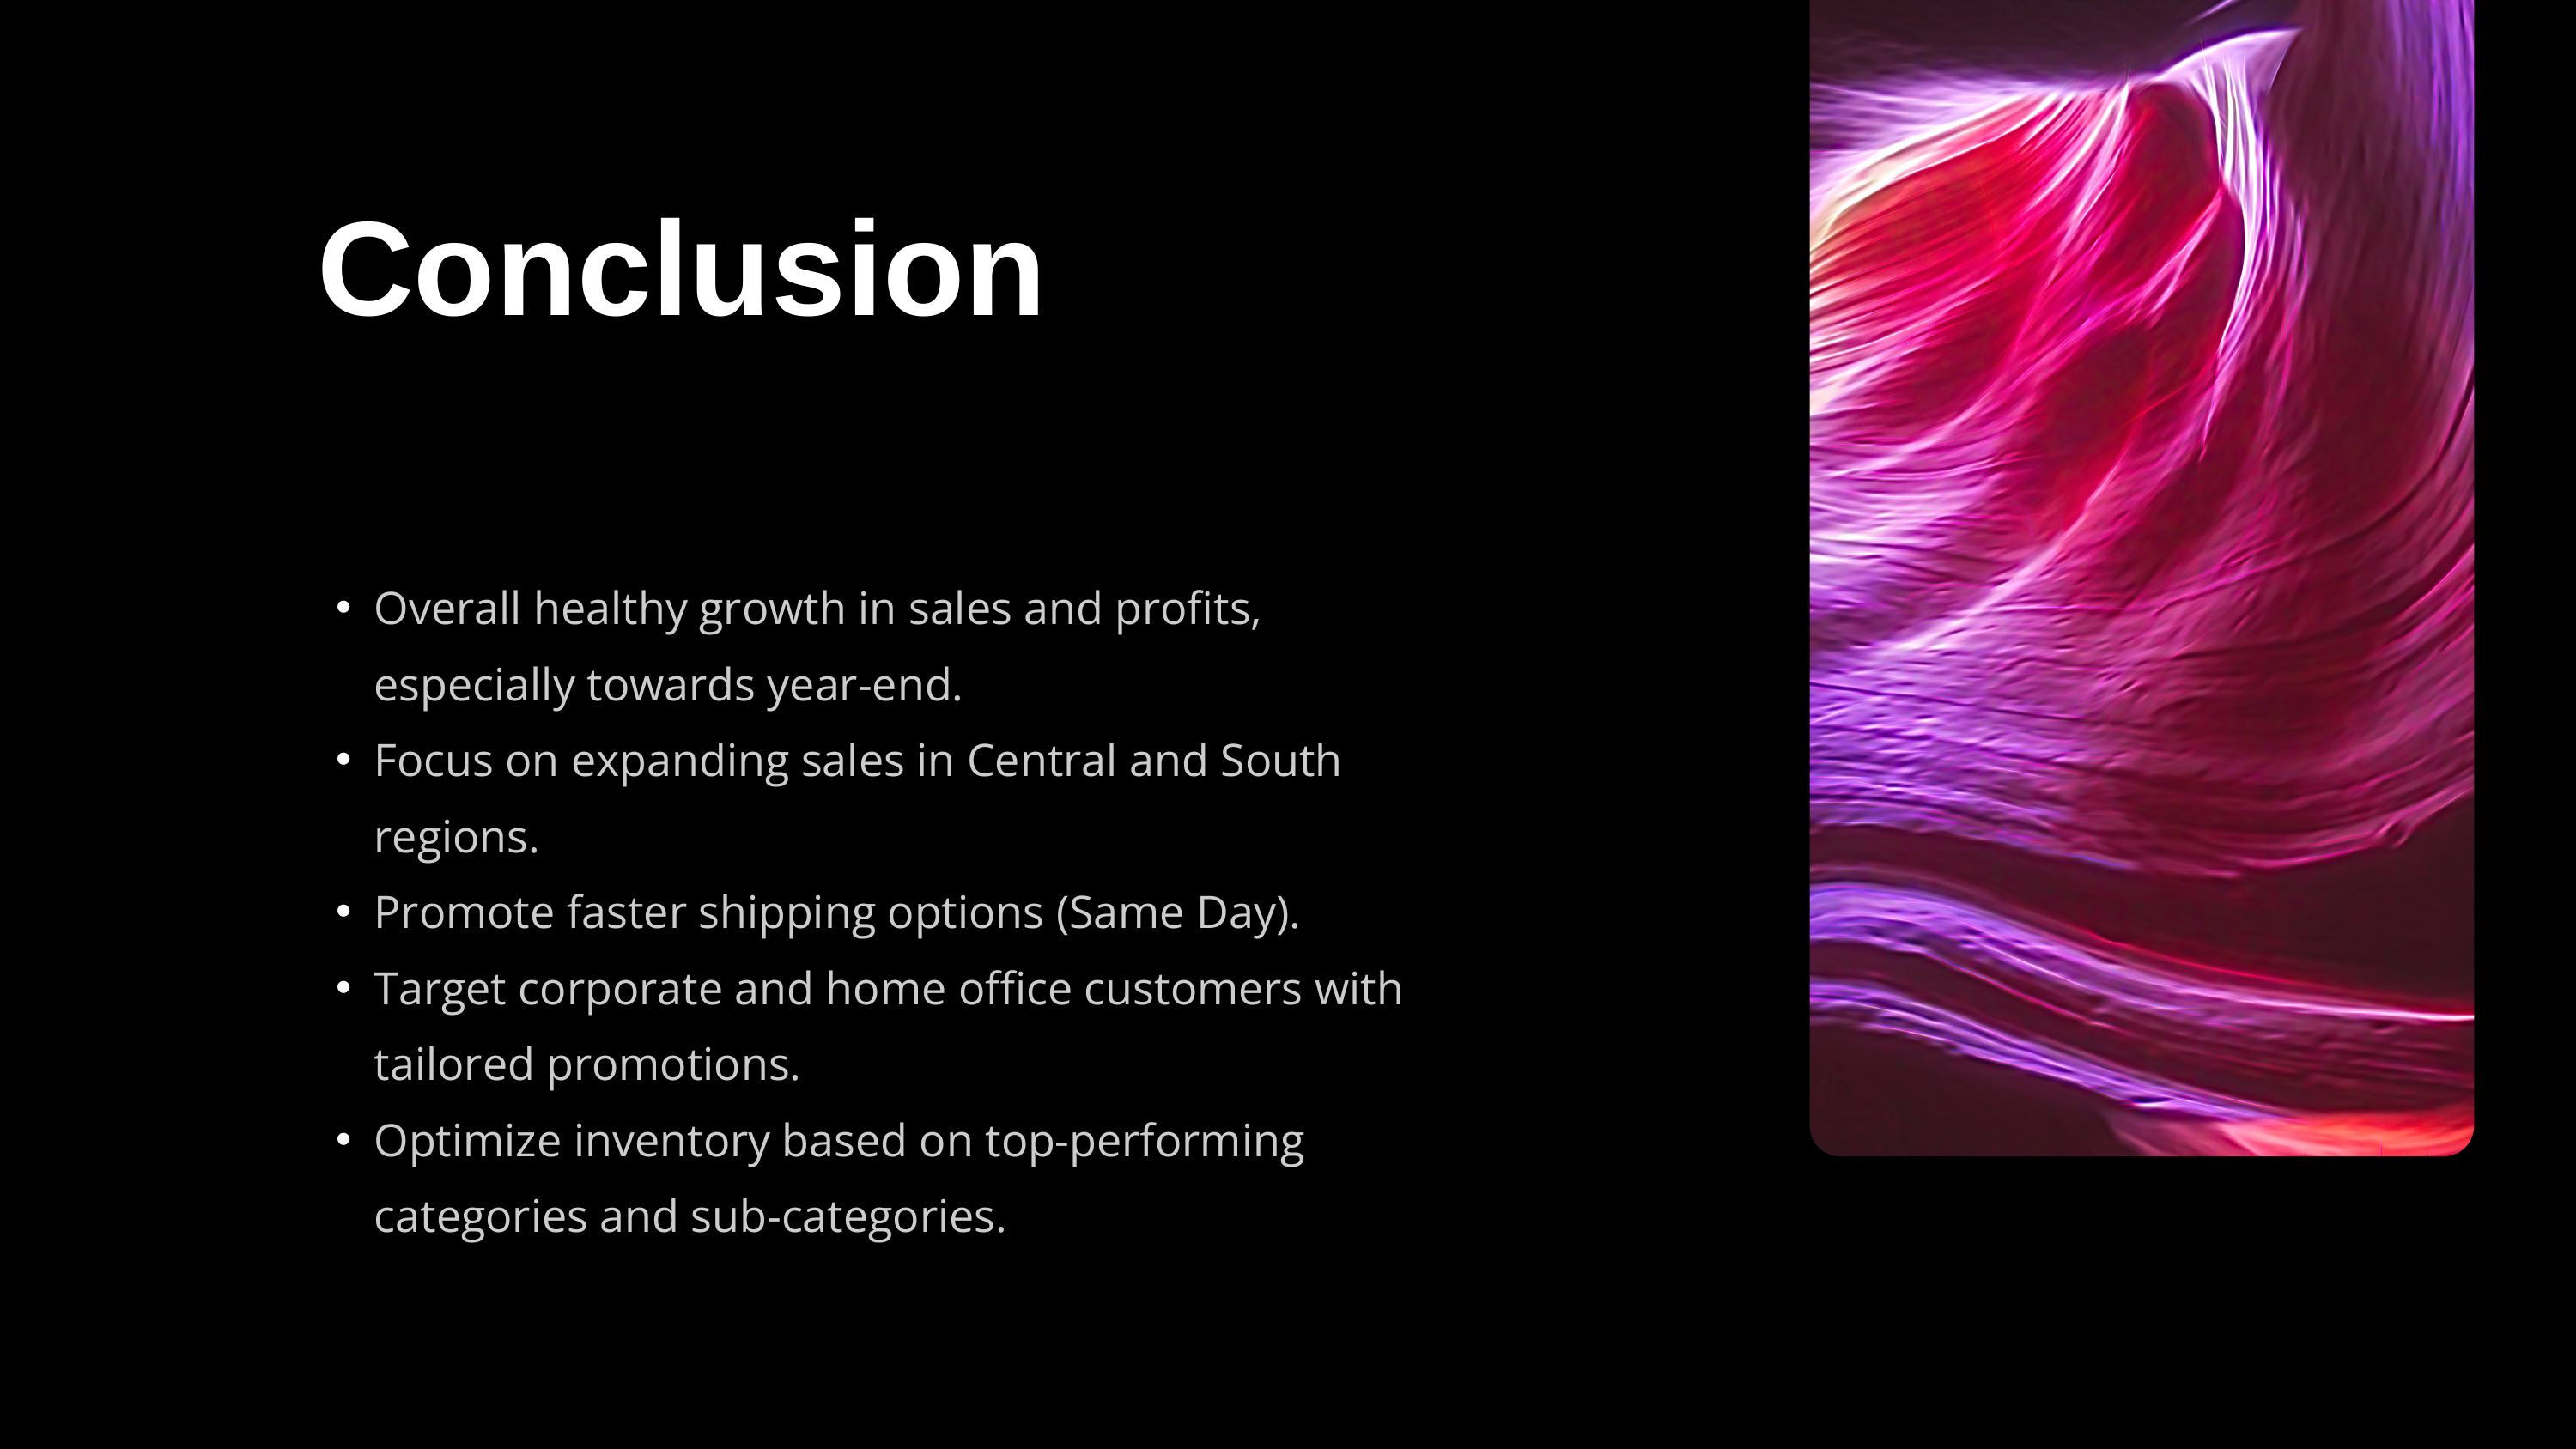

Conclusion

Overall healthy growth in sales and profits, especially towards year-end.
Focus on expanding sales in Central and South regions.
Promote faster shipping options (Same Day).
Target corporate and home office customers with tailored promotions.
Optimize inventory based on top-performing categories and sub-categories.